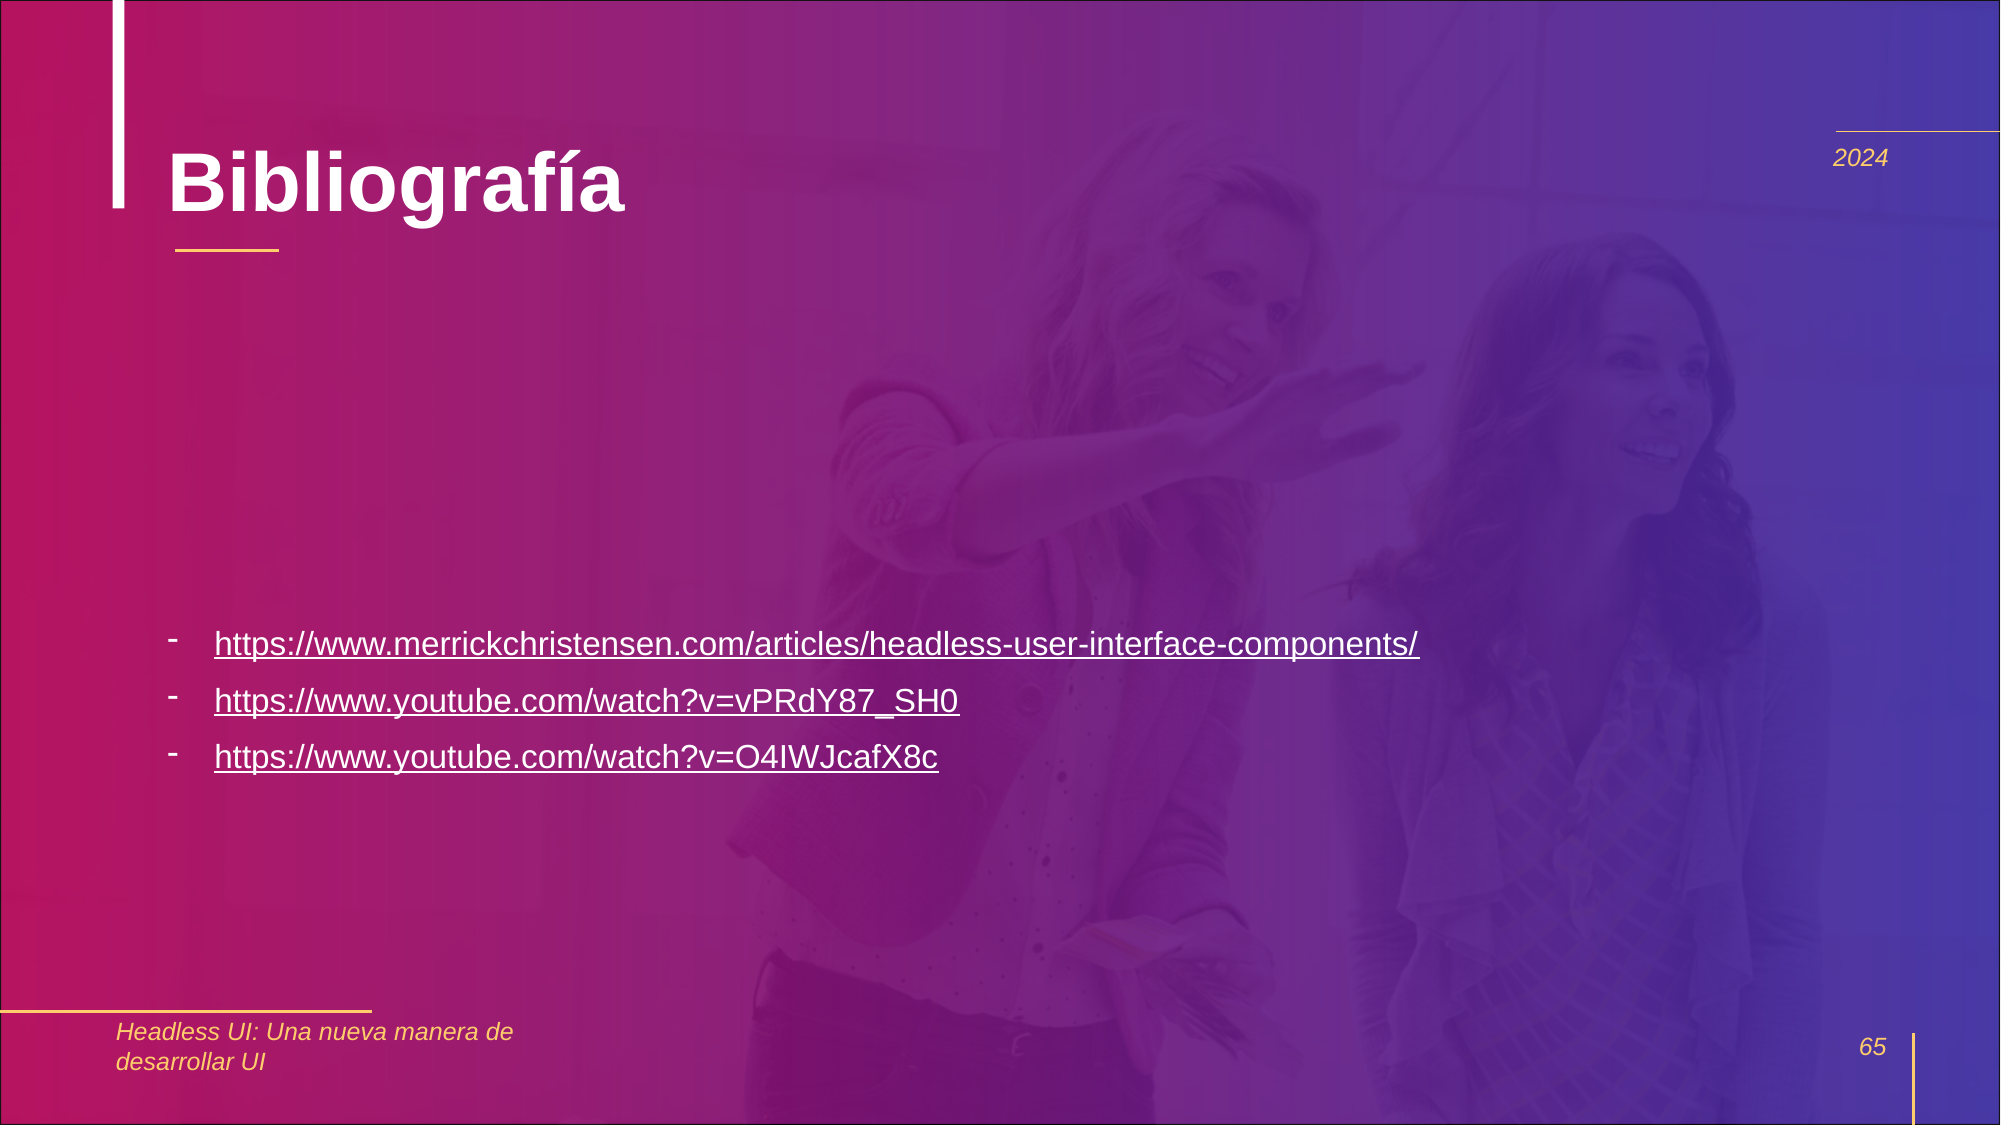

# Bibliografía
2024

https://www.merrickchristensen.com/articles/headless-user-interface-components/
https://www.youtube.com/watch?v=vPRdY87_SH0
https://www.youtube.com/watch?v=O4IWJcafX8c

Headless UI: Una nueva manera de desarrollar UI
65